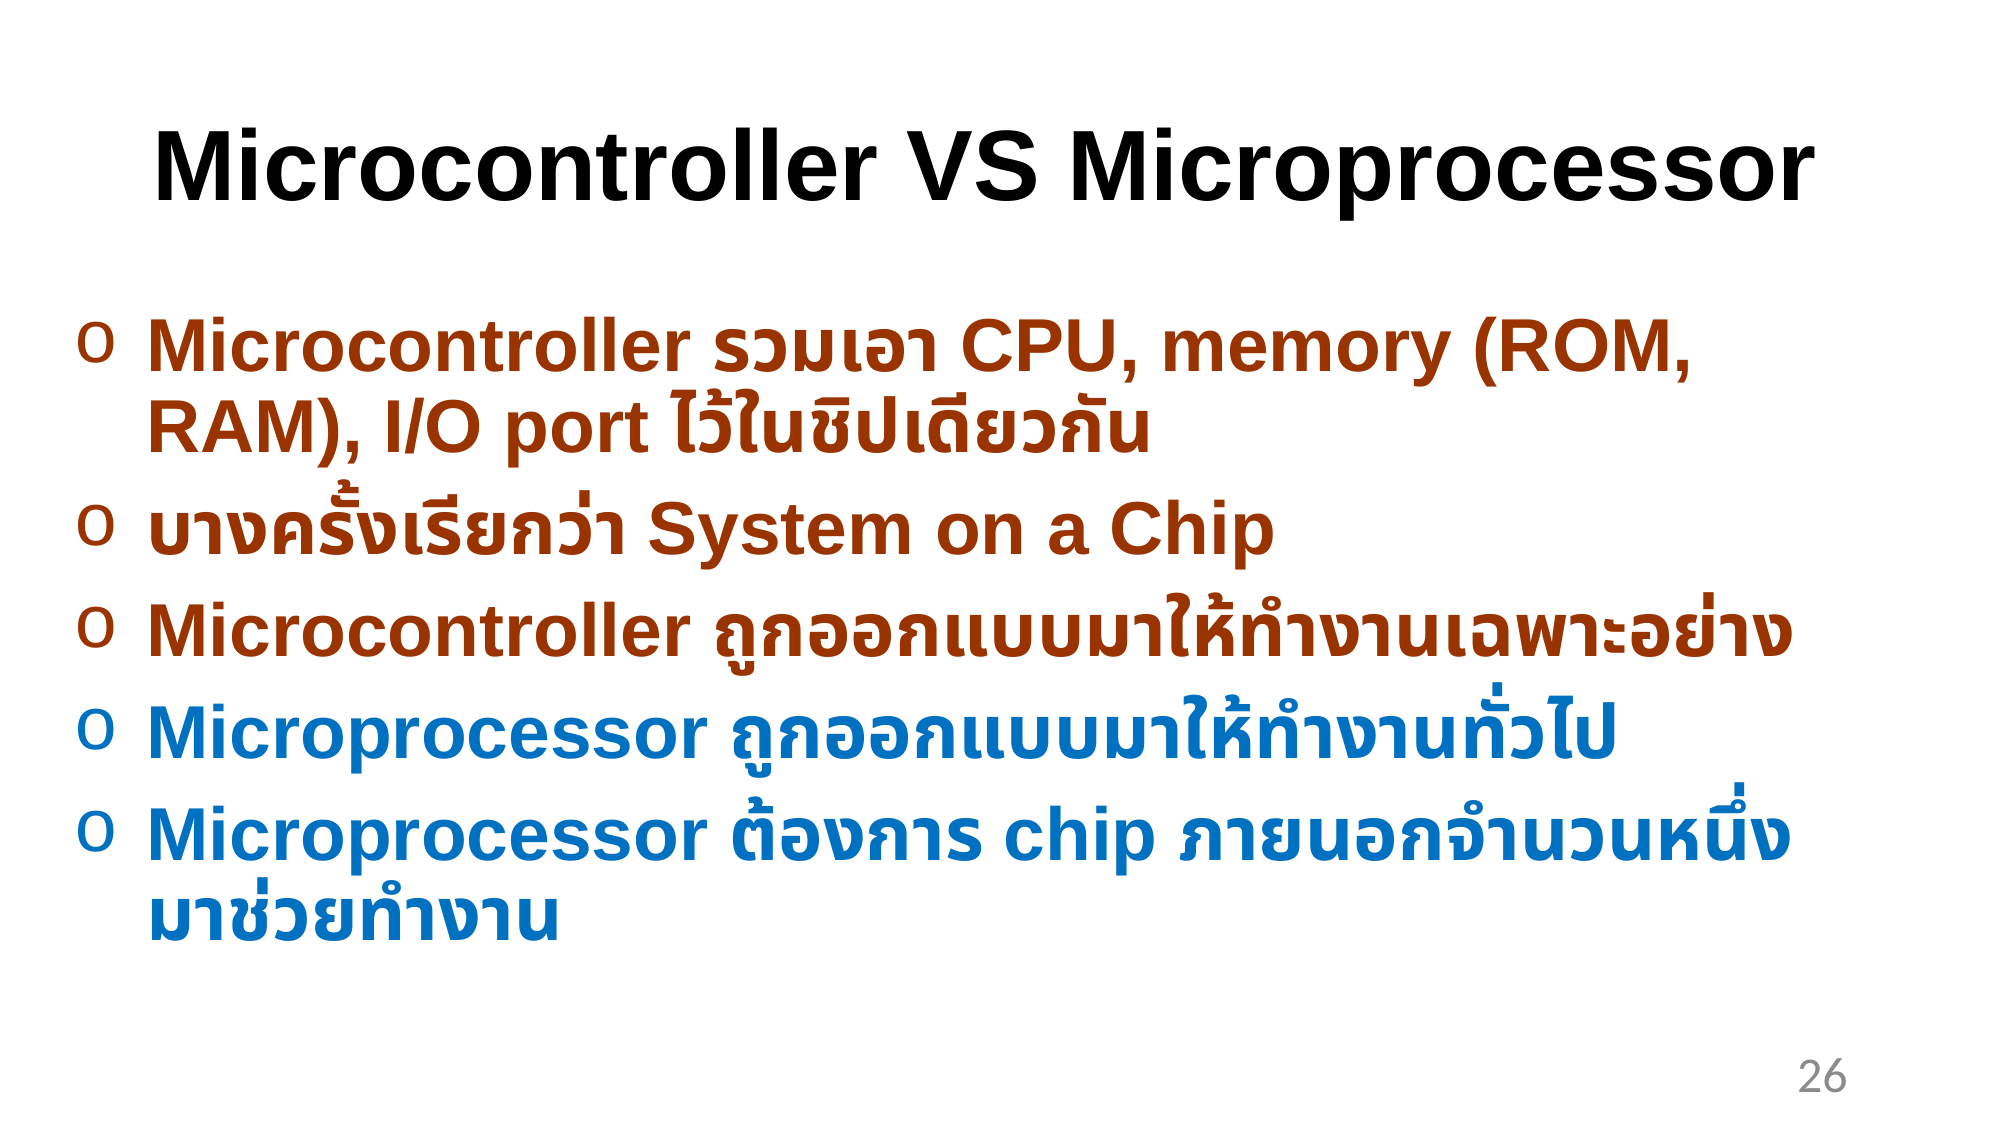

# Microcontroller VS Microprocessor
Microcontroller รวมเอา CPU, memory (ROM, RAM), I/O port ไว้ในชิปเดียวกัน
บางครั้งเรียกว่า System on a Chip
Microcontroller ถูกออกแบบมาให้ทำงานเฉพาะอย่าง
Microprocessor ถูกออกแบบมาให้ทำงานทั่วไป
Microprocessor ต้องการ chip ภายนอกจำนวนหนึ่งมาช่วยทำงาน
26